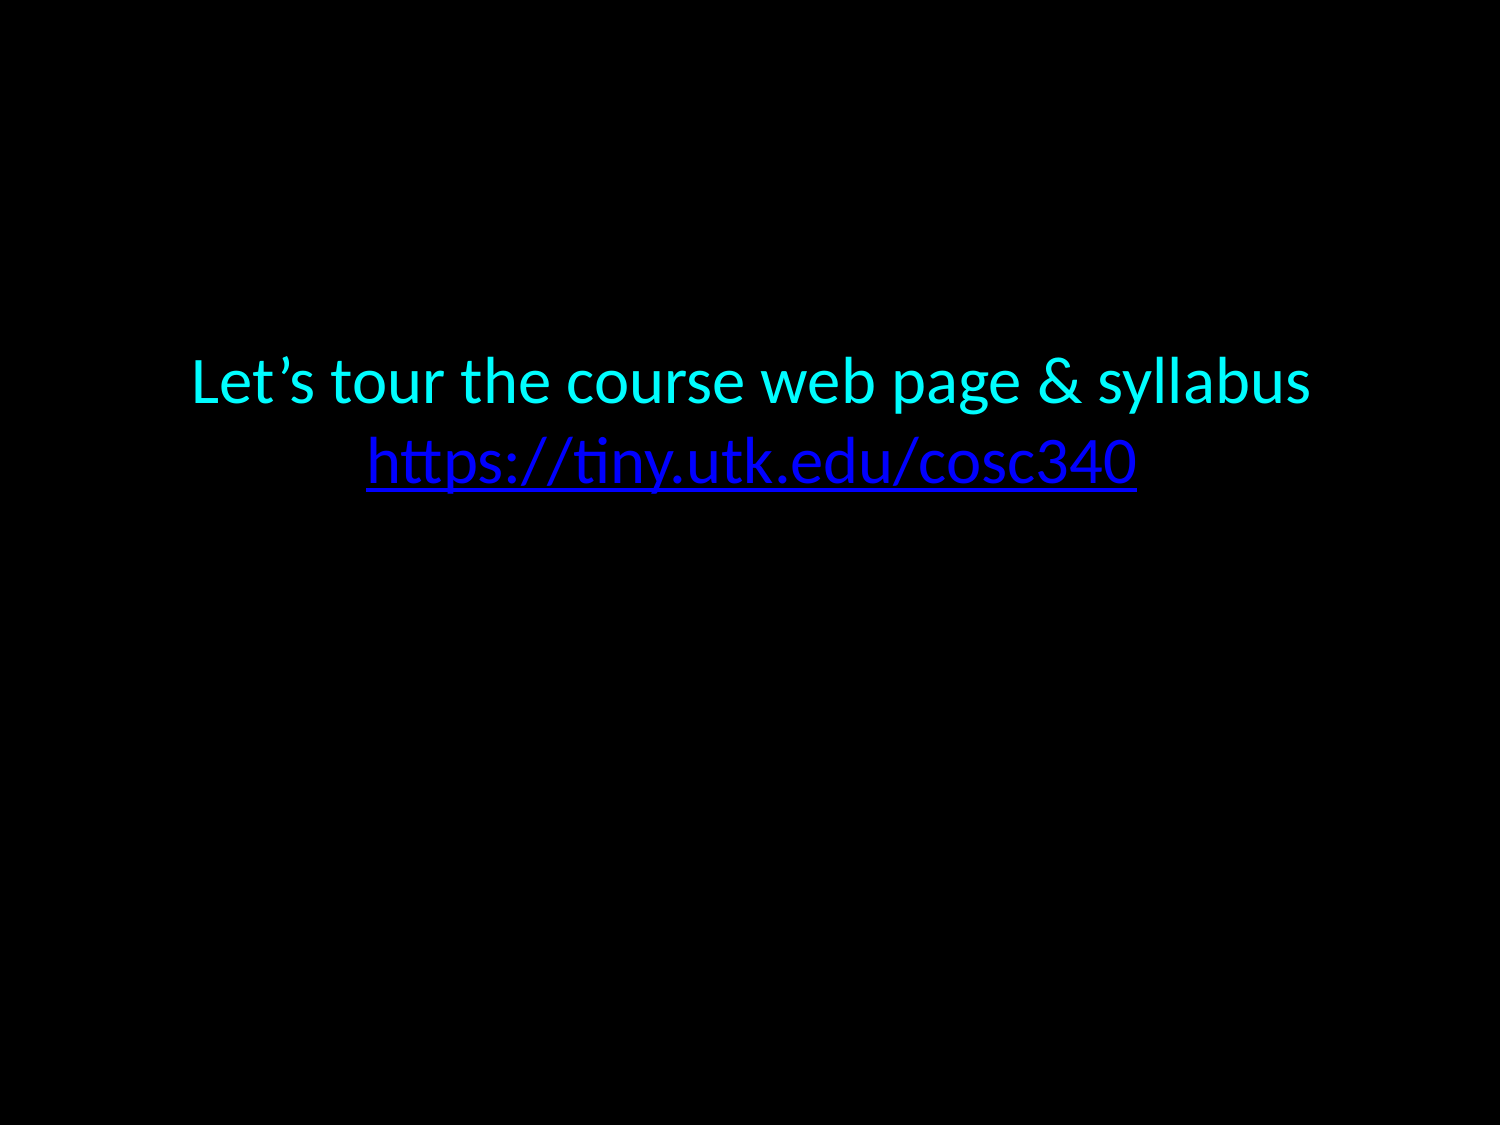

# Let’s tour the course web page & syllabus https://tiny.utk.edu/cosc340